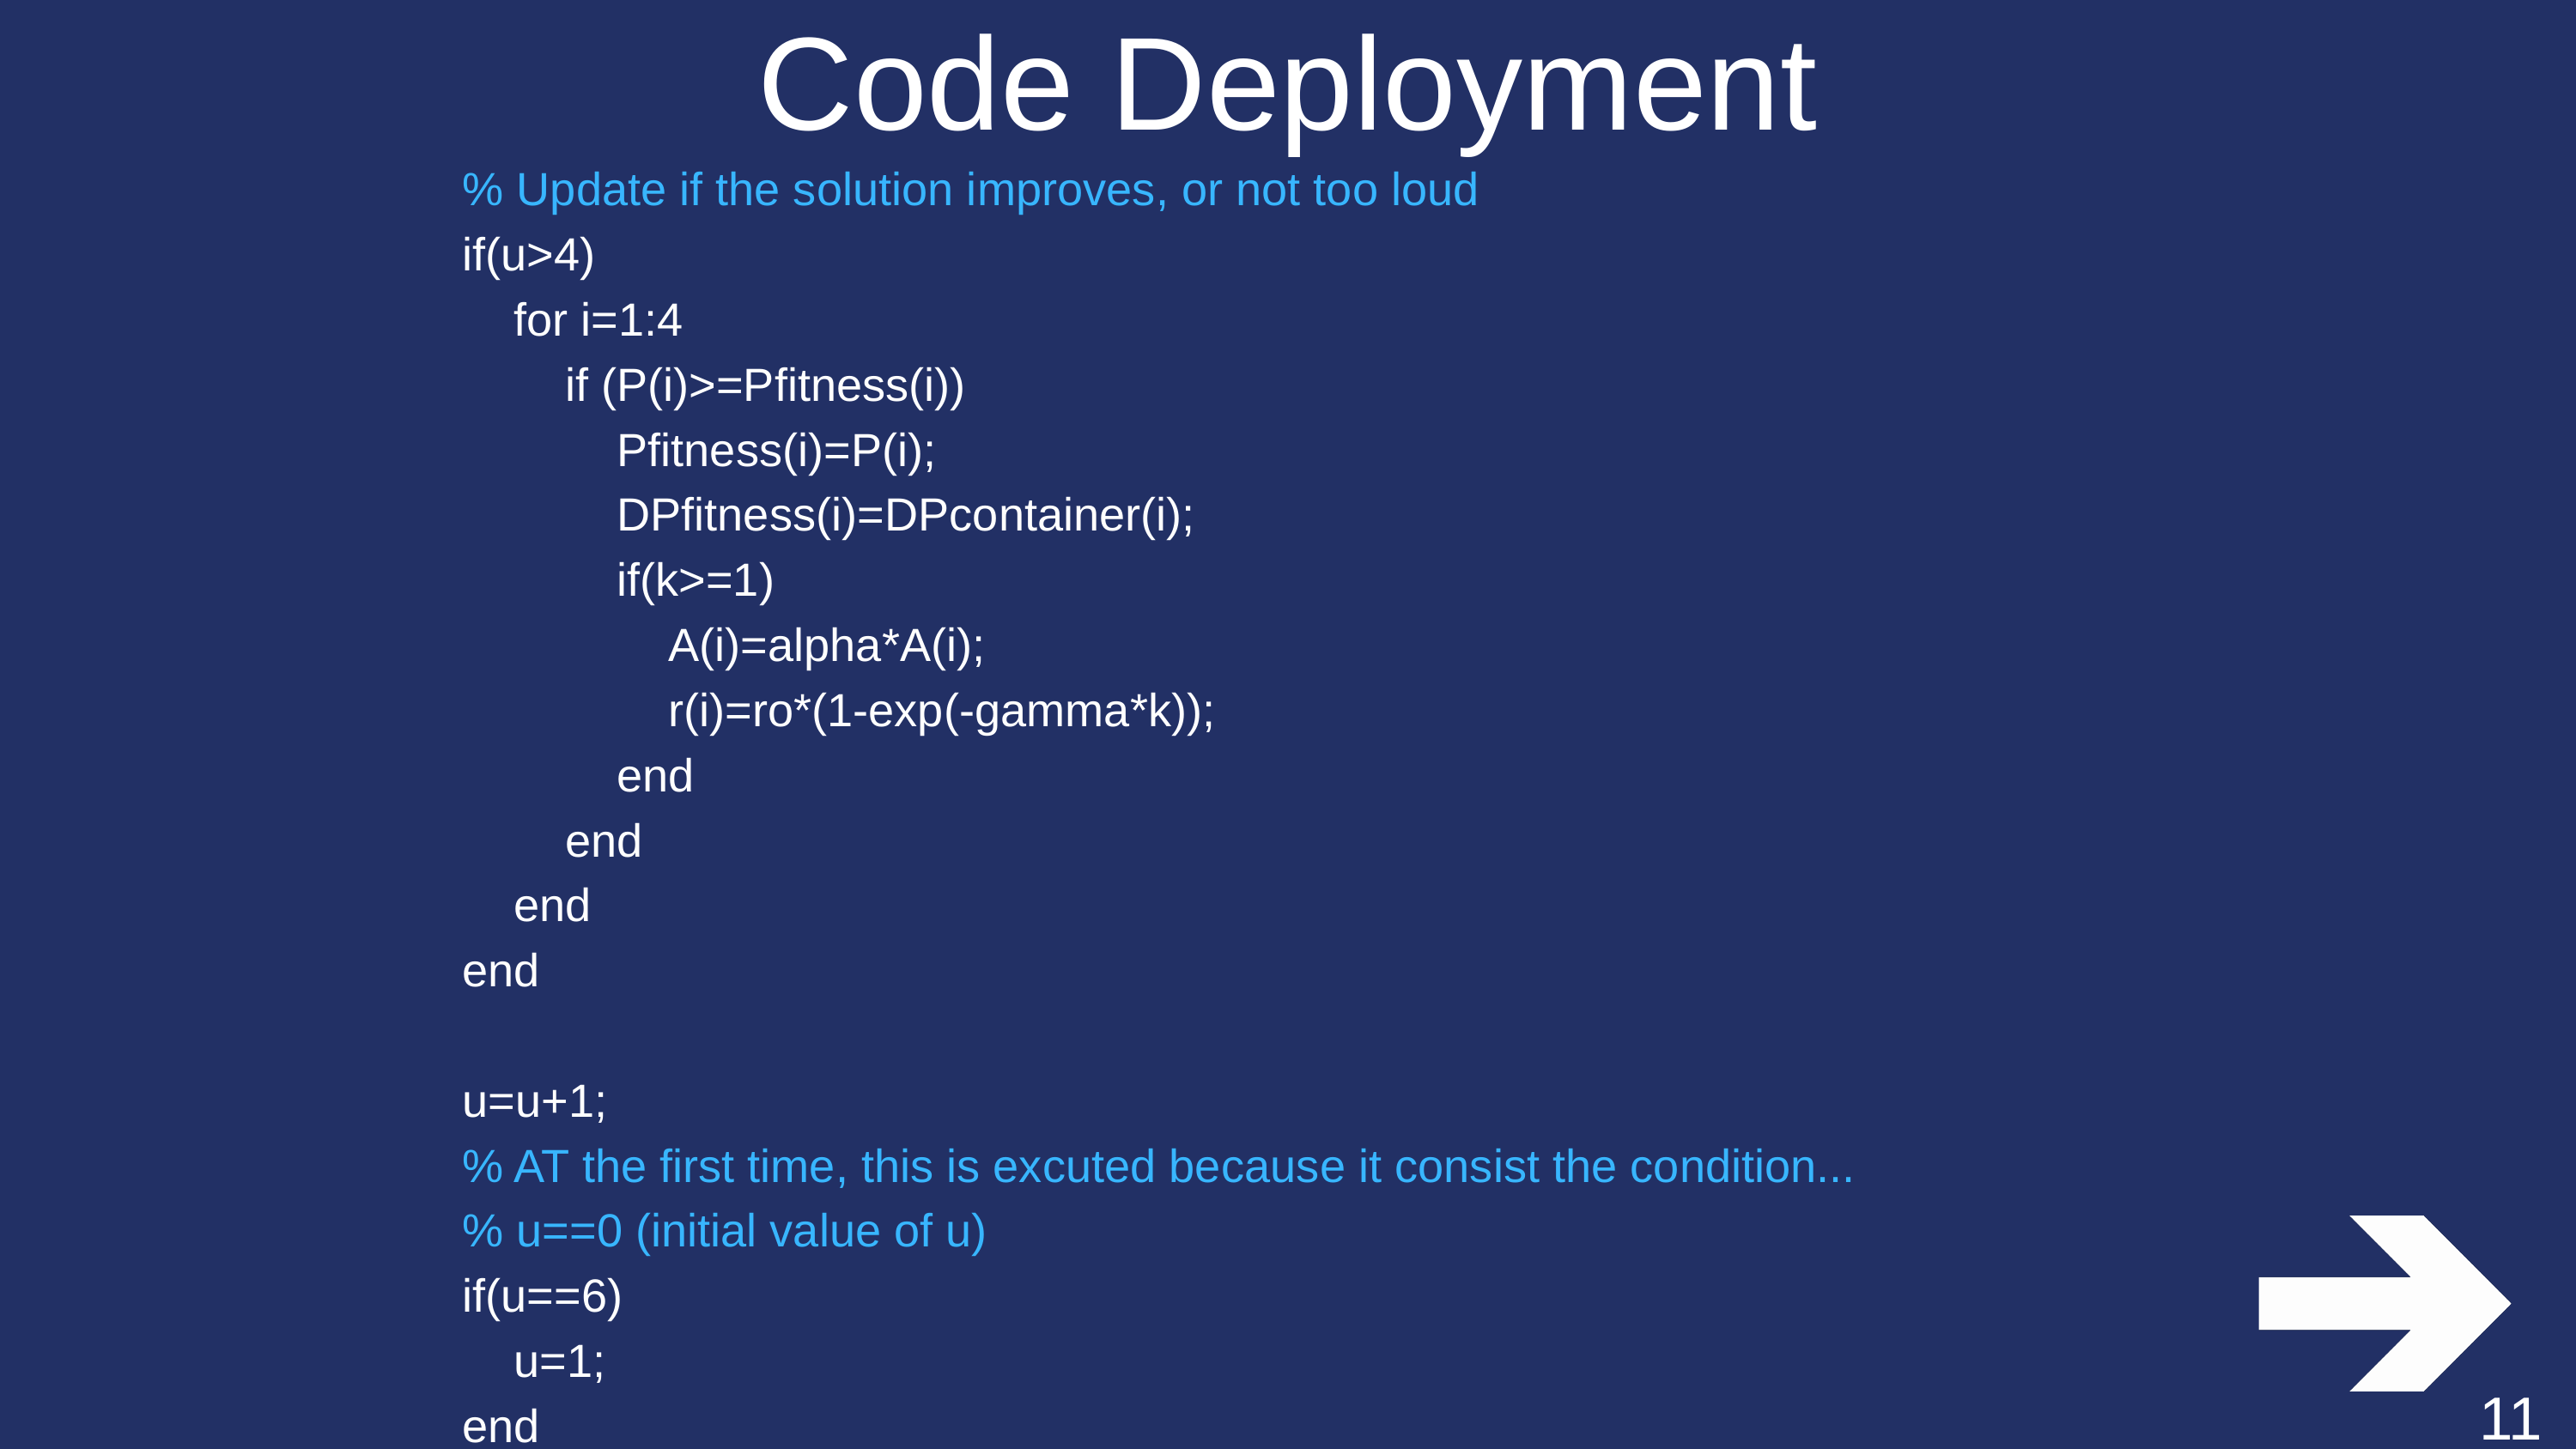

Code Deployment
% Update if the solution improves, or not too loud
if(u>4)
    for i=1:4
        if (P(i)>=Pfitness(i))
            Pfitness(i)=P(i);
            DPfitness(i)=DPcontainer(i);
            if(k>=1)
                A(i)=alpha*A(i);
                r(i)=ro*(1-exp(-gamma*k));
            end
        end
    end
end

u=u+1;
% AT the first time, this is excuted because it consist the condition...
% u==0 (initial value of u)
if(u==6)
    u=1;
end

11